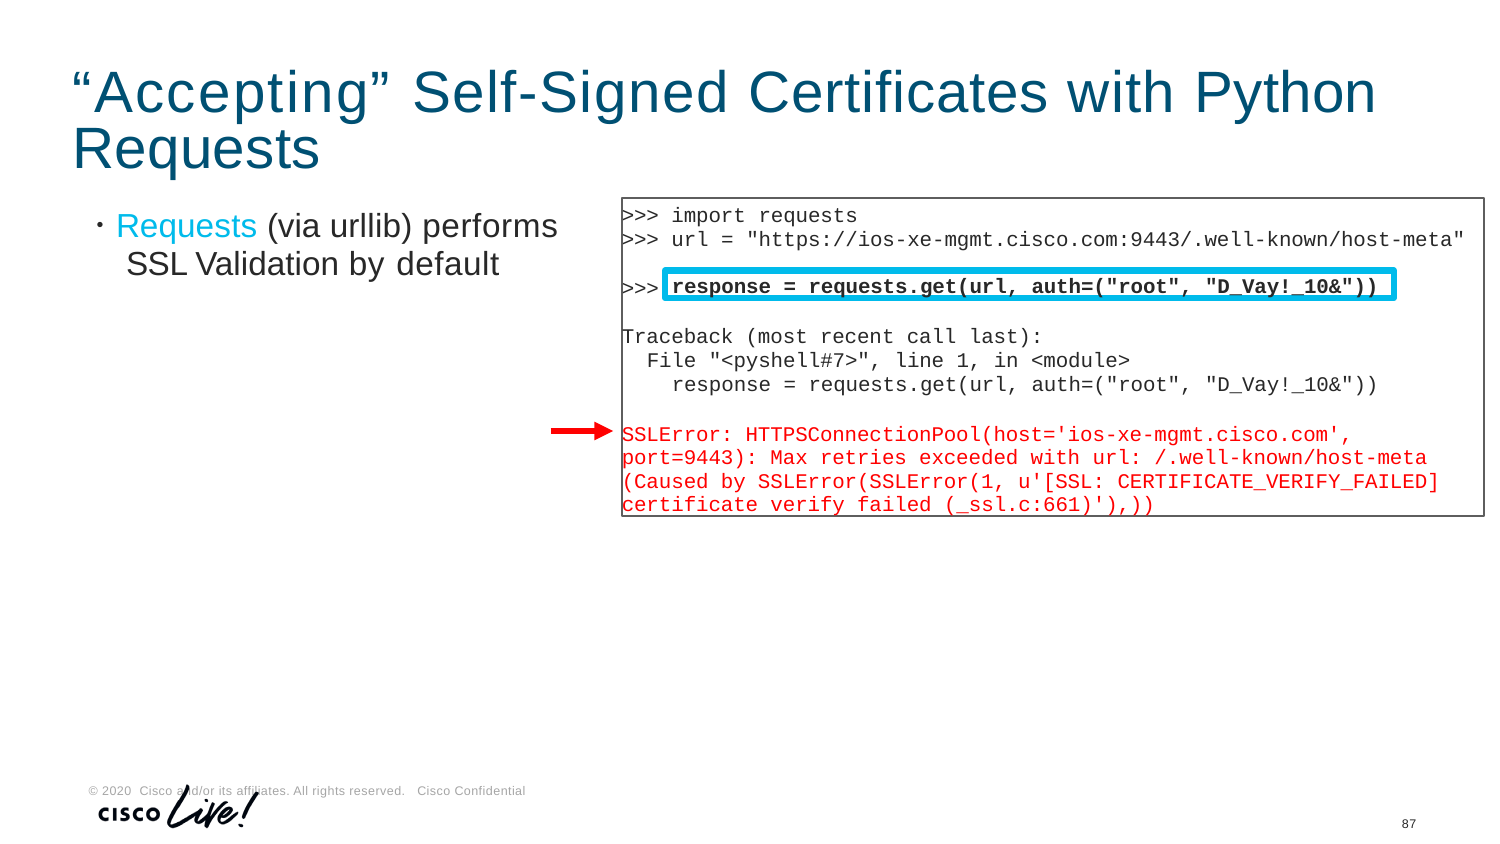

# “Accepting” Self-Signed Certificates with Python  Requests
>>> import requests
>>> url = "https://ios-xe-mgmt.cisco.com:9443/.well-known/host-meta"

>>>

Traceback (most recent call last):
File "<pyshell#7>", line 1, in <module>
response = requests.get(url, auth=("root", "D_Vay!_10&"))

SSLError: HTTPSConnectionPool(host='ios-xe-mgmt.cisco.com',  port=9443): Max retries exceeded with url: /.well-known/host-meta  (Caused by SSLError(SSLError(1, u'[SSL: CERTIFICATE_VERIFY_FAILED]
certificate verify failed (_ssl.c:661)'),))
Requests (via urllib) performs  SSL Validation by default
response = requests.get(url, auth=("root", "D_Vay!_10&"))

87